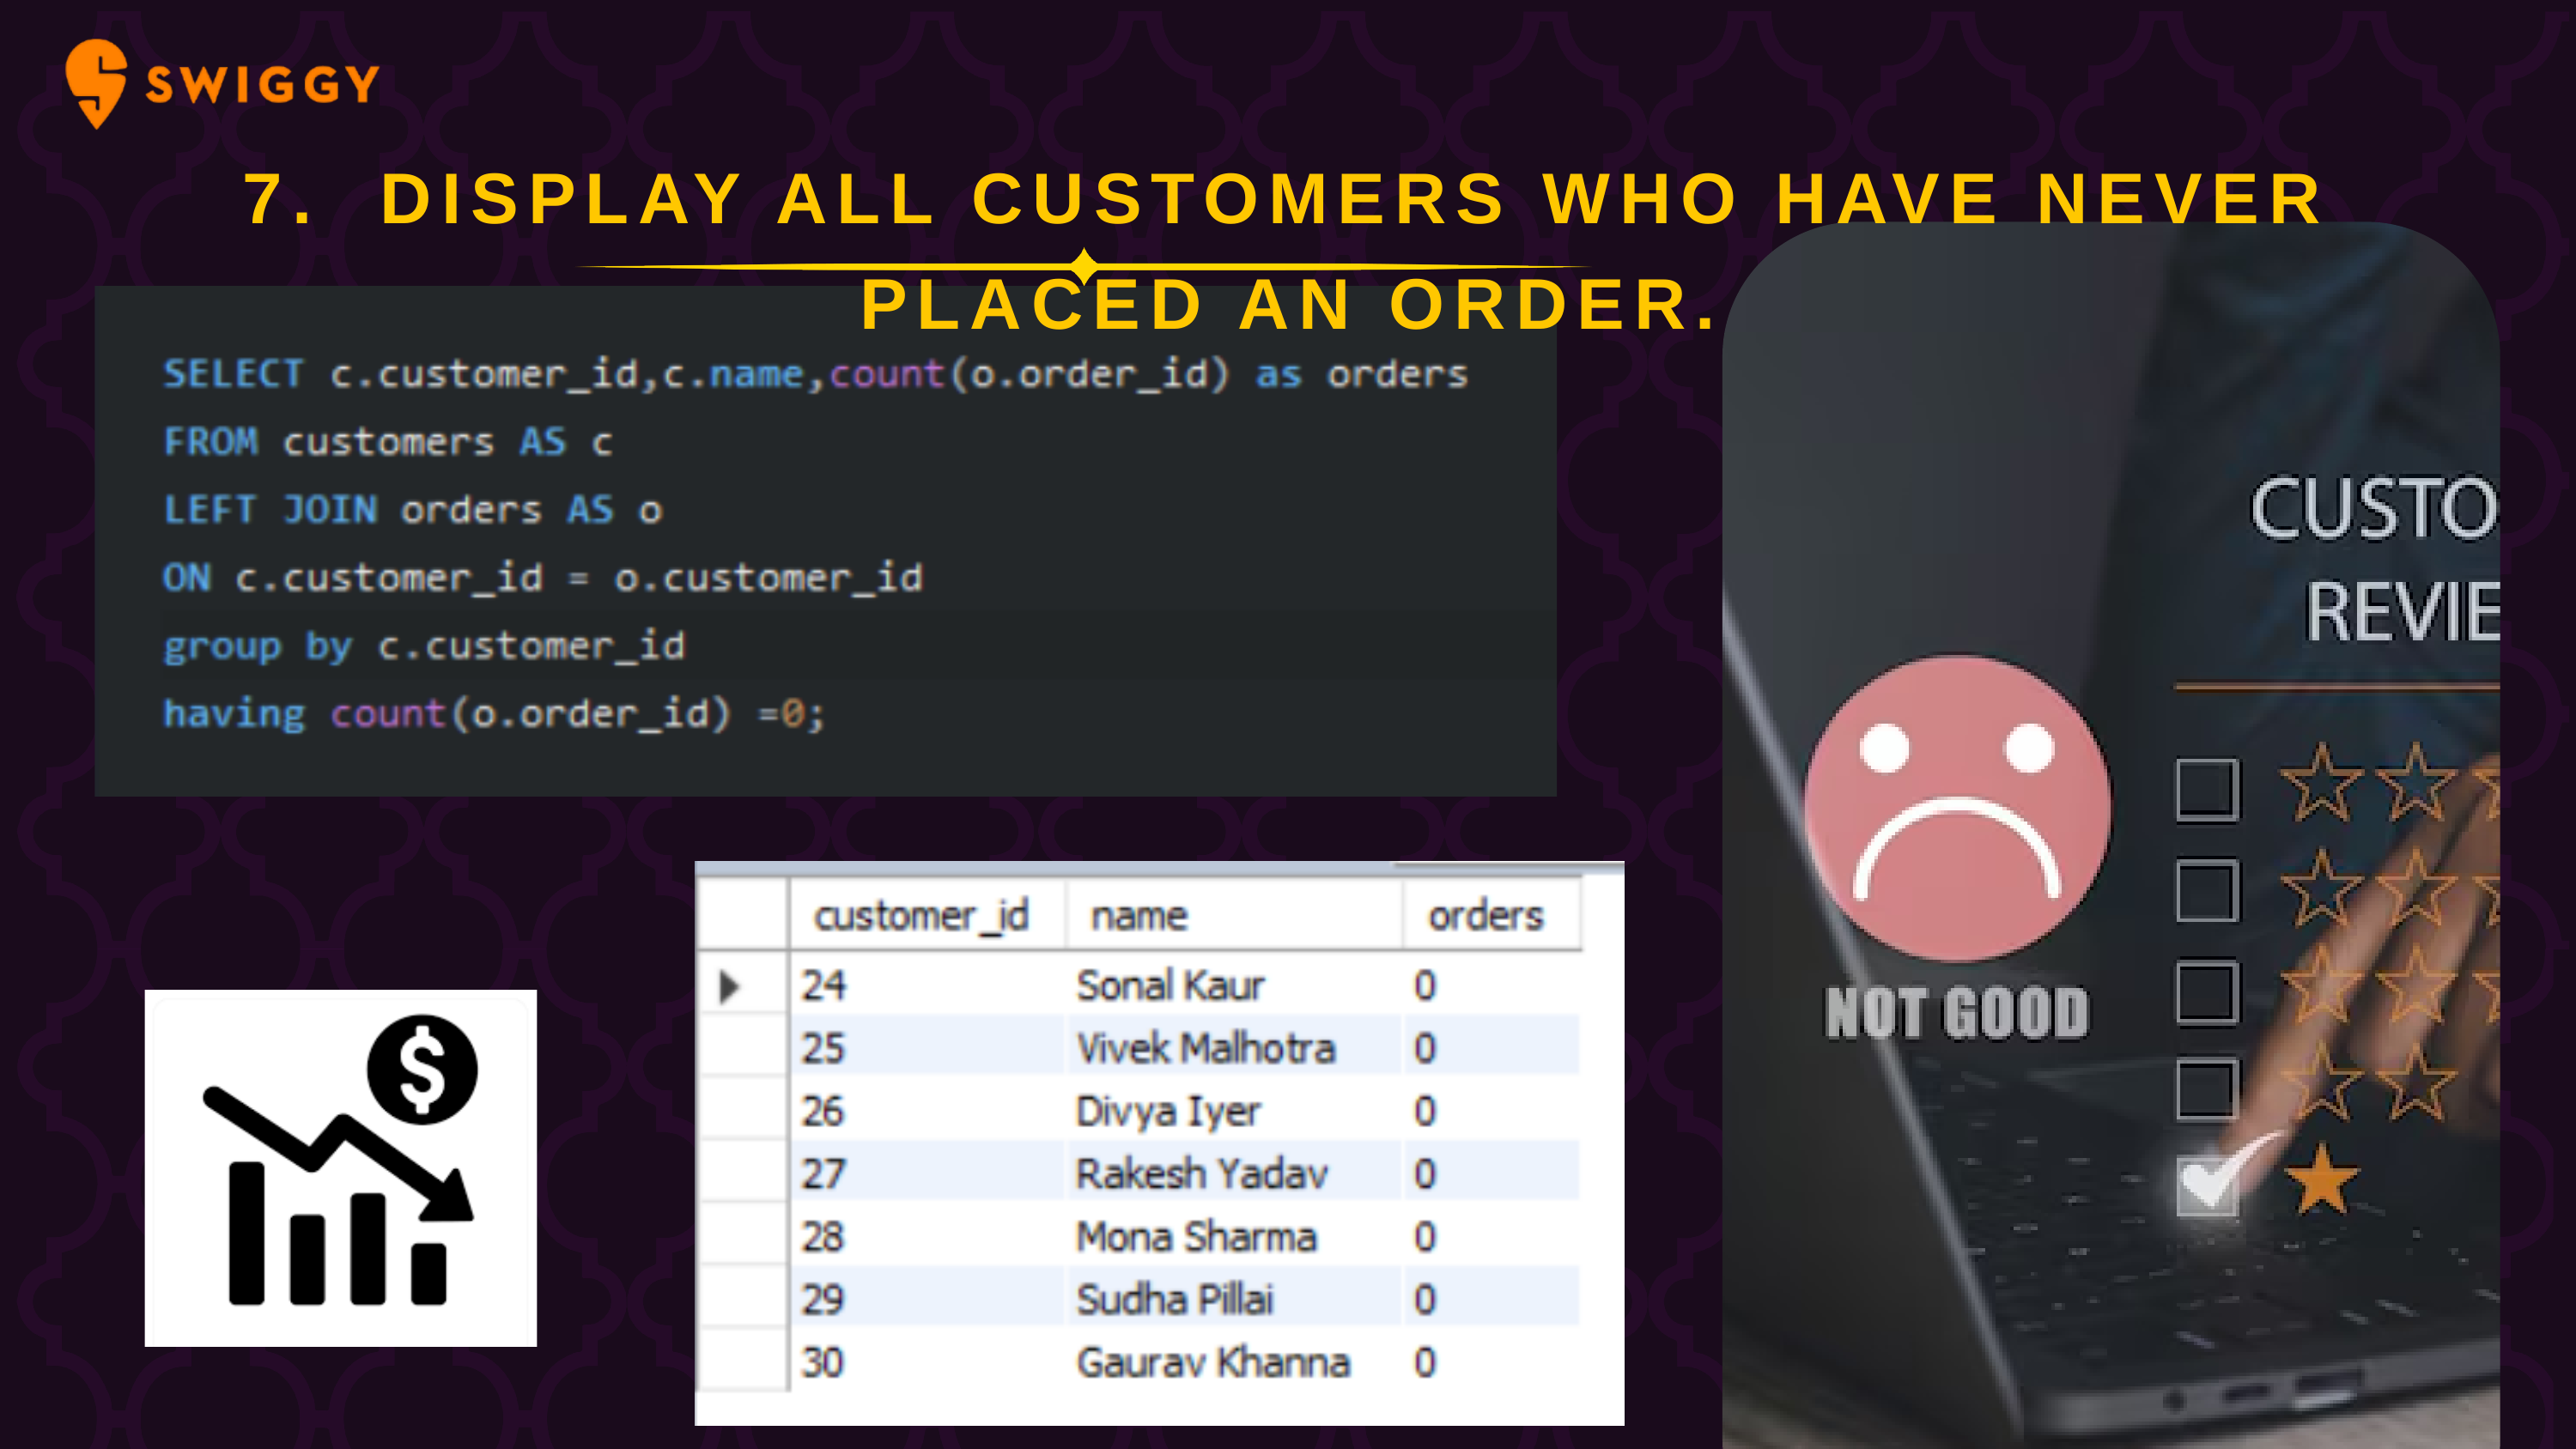

7.  DISPLAY ALL CUSTOMERS WHO HAVE NEVER PLACED AN ORDER.